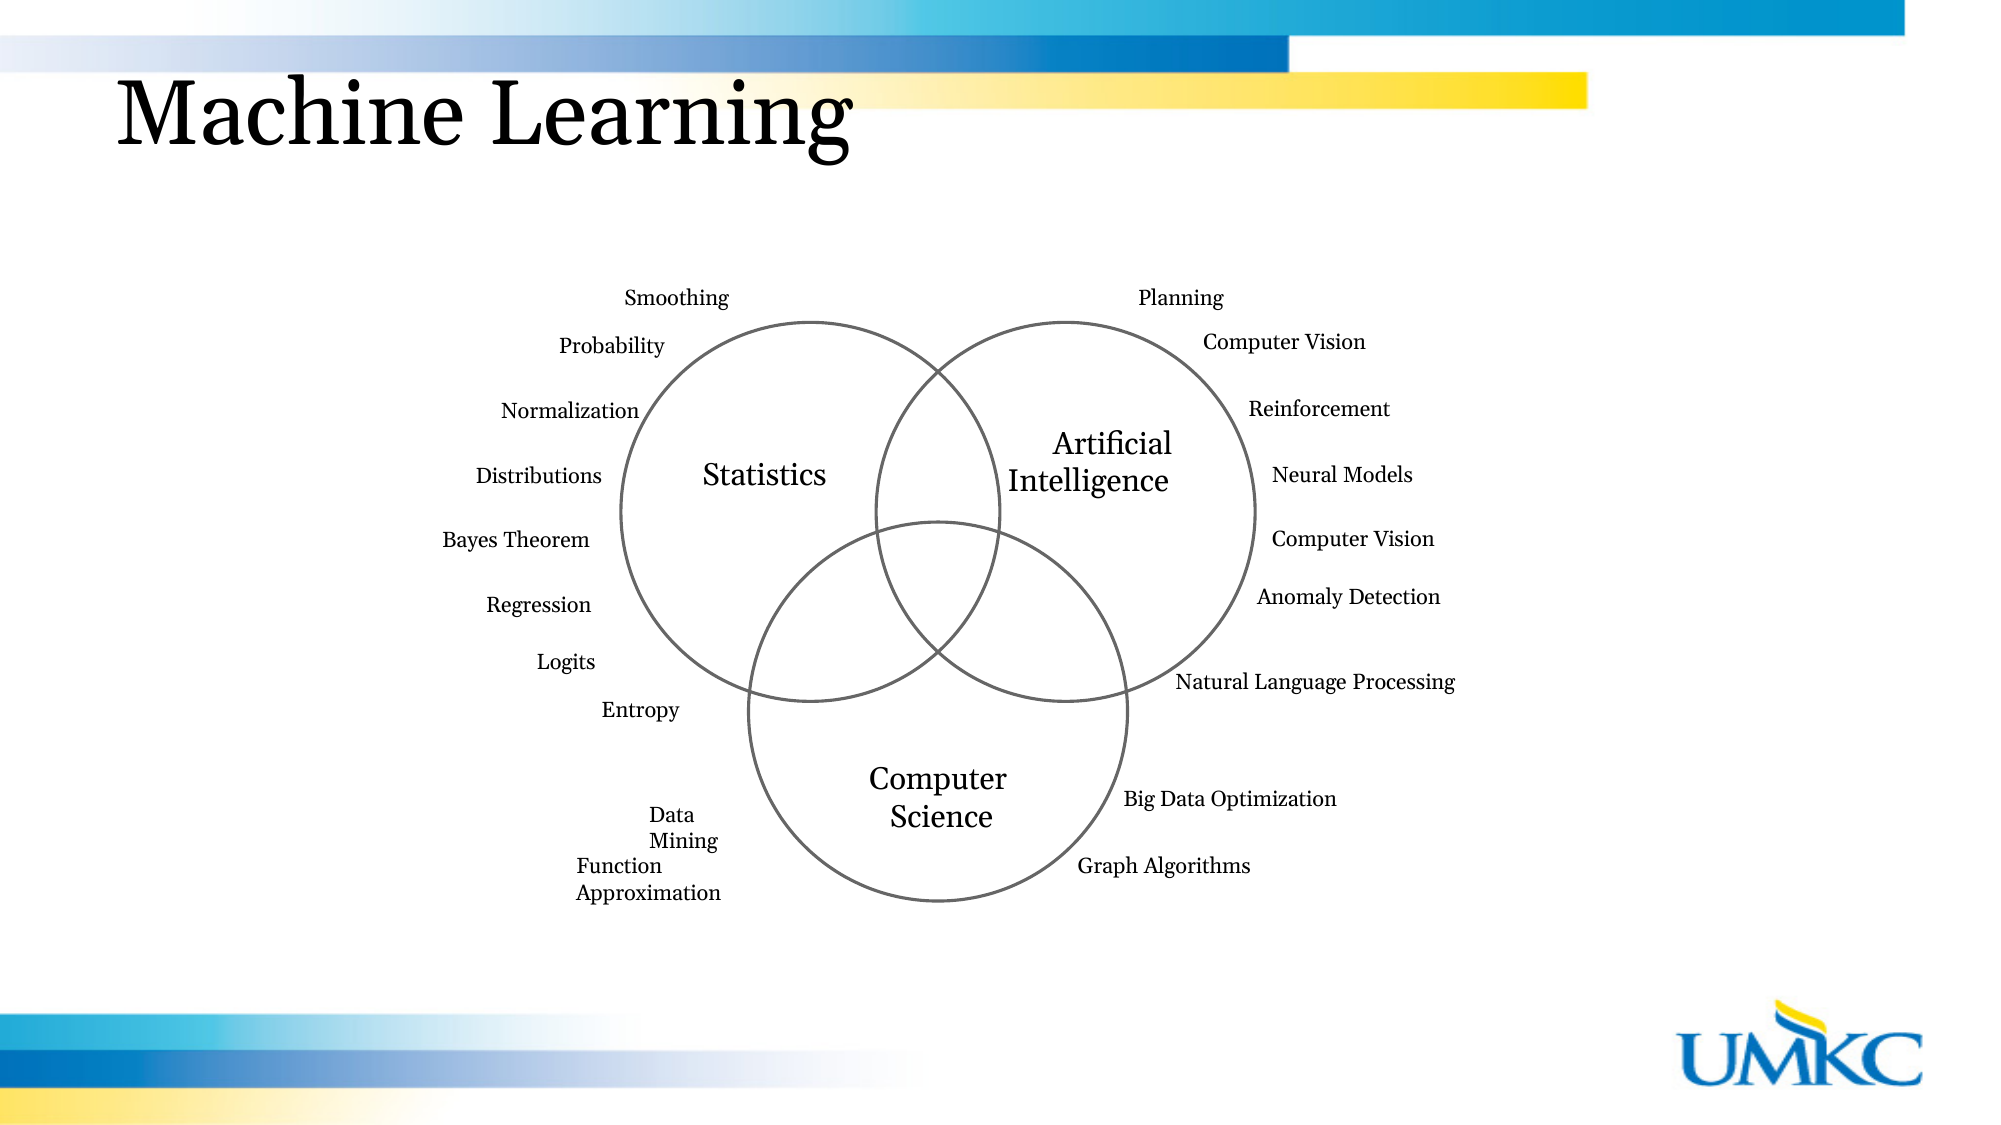

Machine Learning
Smoothing
Planning

Computer Vision
Probability
Reinforcement
Normalization
Artificial Intelligence
Statistics
Neural Models
Distributions

Computer Vision
Bayes Theorem
Anomaly Detection
Regression
Logits
Natural Language Processing
Entropy
Computer  Science
Big Data Optimization
Data Mining
Function Approximation
Graph Algorithms